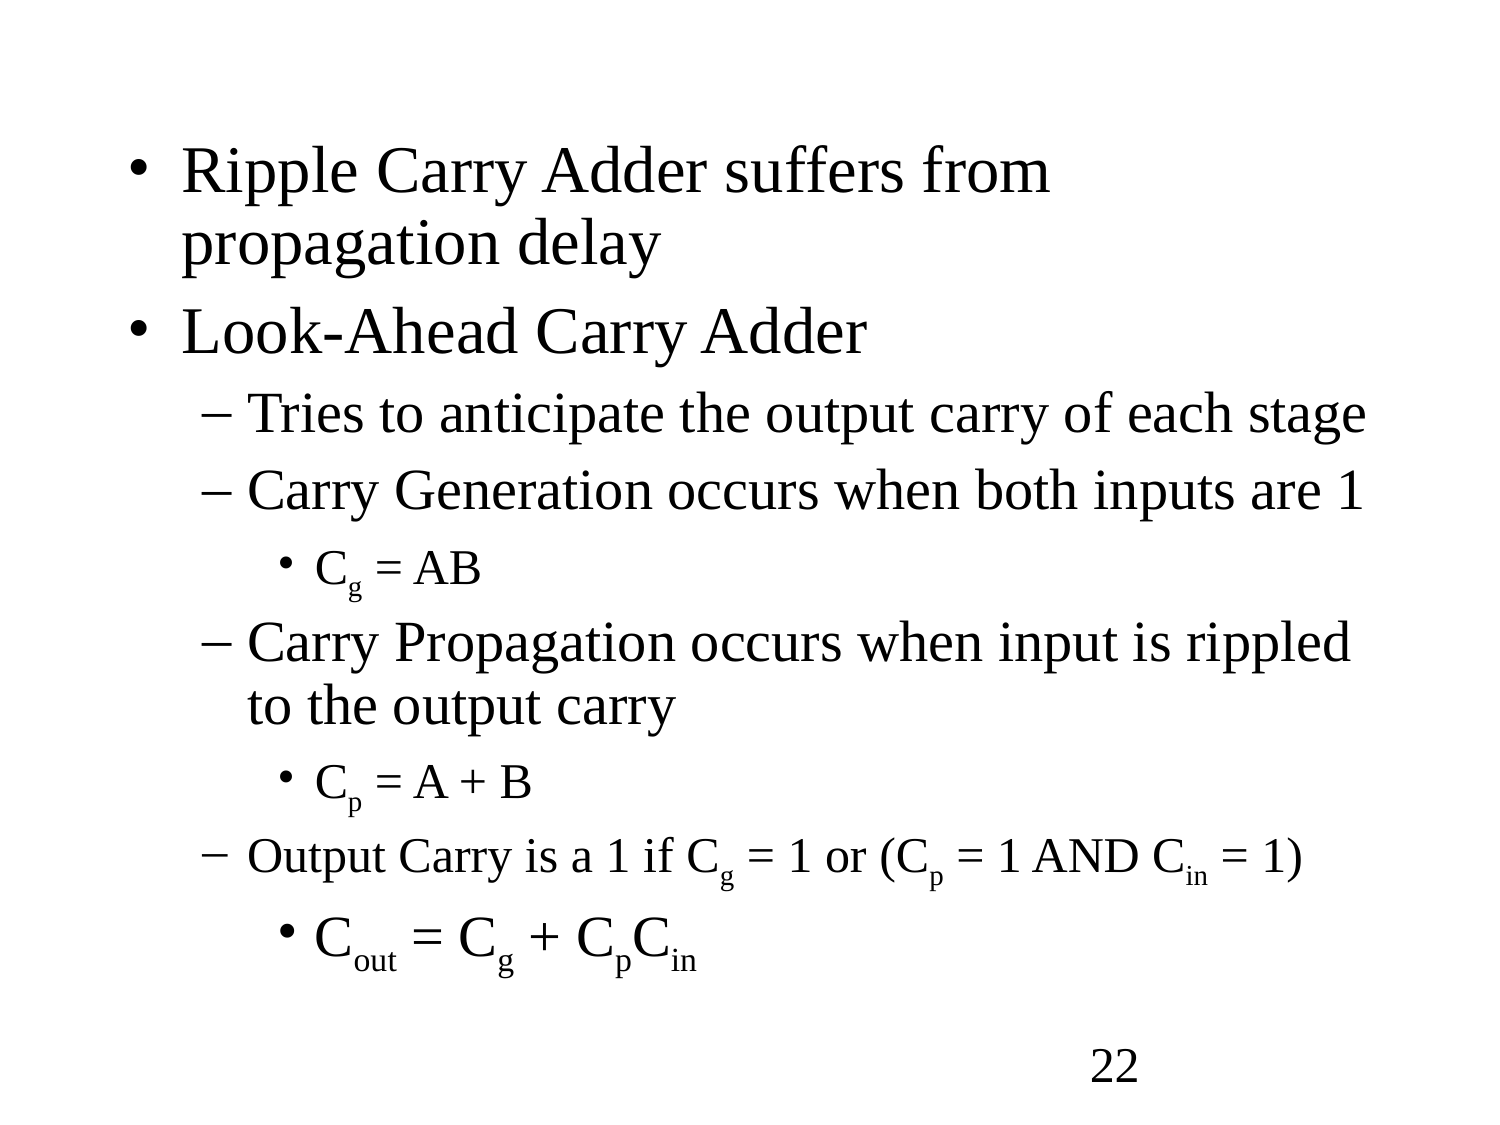

# Ripple Carry Adder suffers from propagation delay
Look-Ahead Carry Adder
Tries to anticipate the output carry of each stage
Carry Generation occurs when both inputs are 1
Cg = AB
Carry Propagation occurs when input is rippled to the output carry
Cp = A + B
Output Carry is a 1 if Cg = 1 or (Cp = 1 AND Cin = 1)
Cout = Cg + CpCin
22